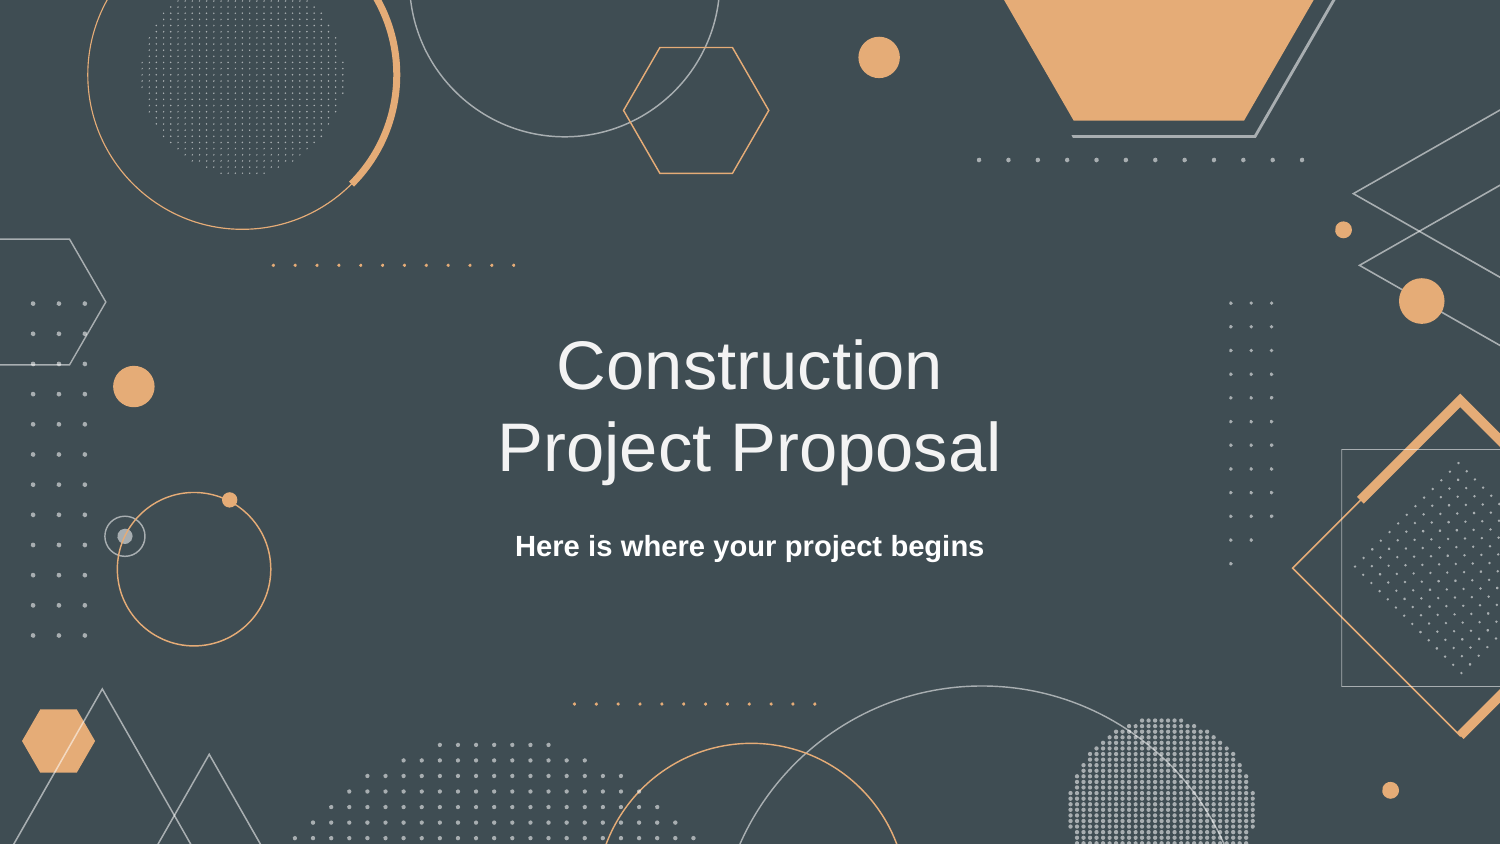

# Construction
Project Proposal
Here is where your project begins